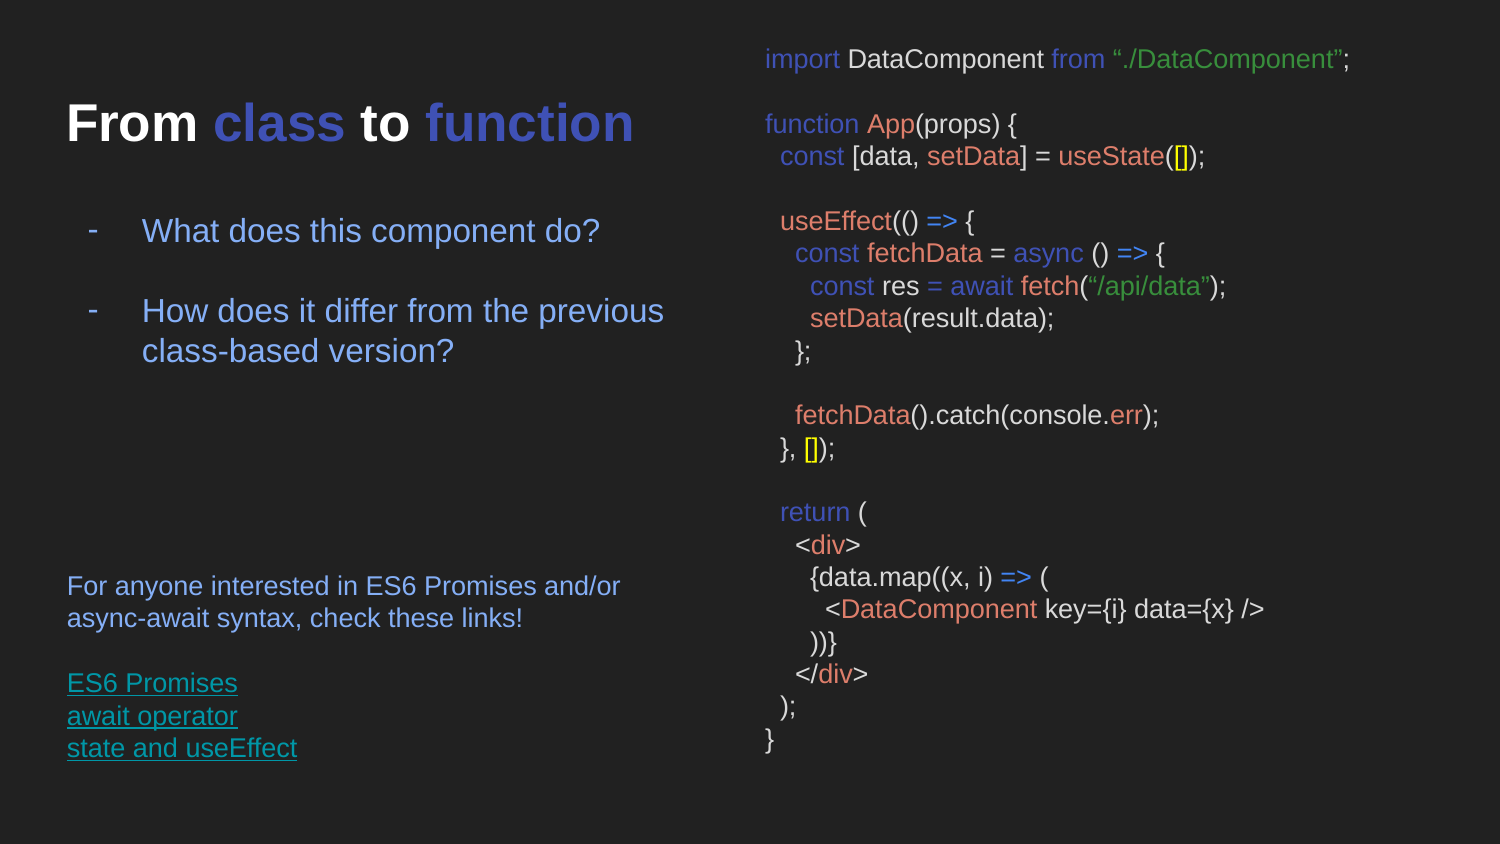

import DataComponent from “./DataComponent”;

function App(props) {
  const [data, setData] = useState([]);

  useEffect(() => {
    const fetchData = async () => {
      const res = await fetch(“/api/data”);
      setData(result.data);
    };

    fetchData().catch(console.err);
  }, []);

  return (
    <div>
      {data.map((x, i) => (
        <DataComponent key={i} data={x} />
      ))}
    </div>
  );
}
# From class to function
What does this component do?

How does it differ from the previous class-based version?

For anyone interested in ES6 Promises and/or async-await syntax, check these links!

ES6 Promises
await operator
state and useEffect